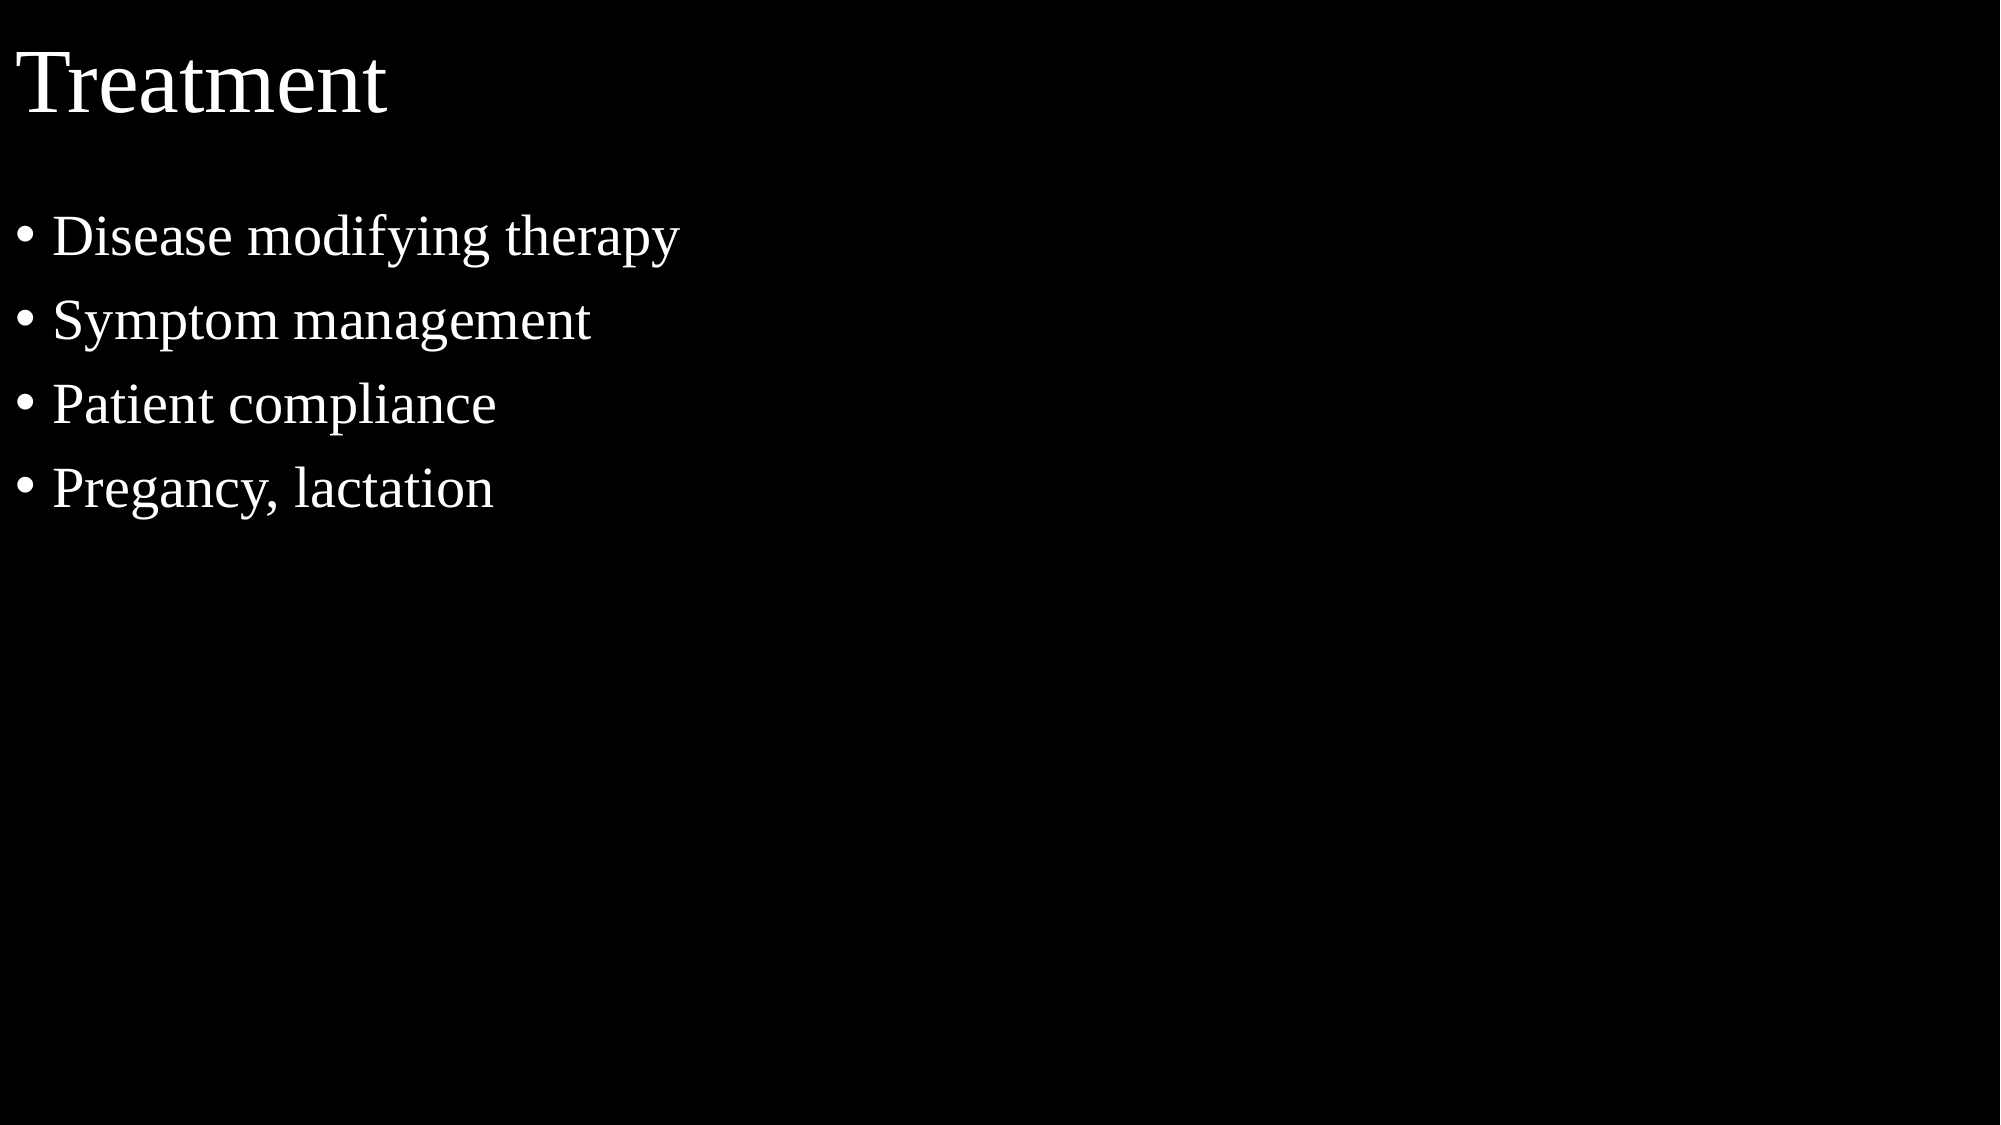

# Treatment
Disease modifying therapy
Symptom management
Patient compliance
Pregancy, lactation